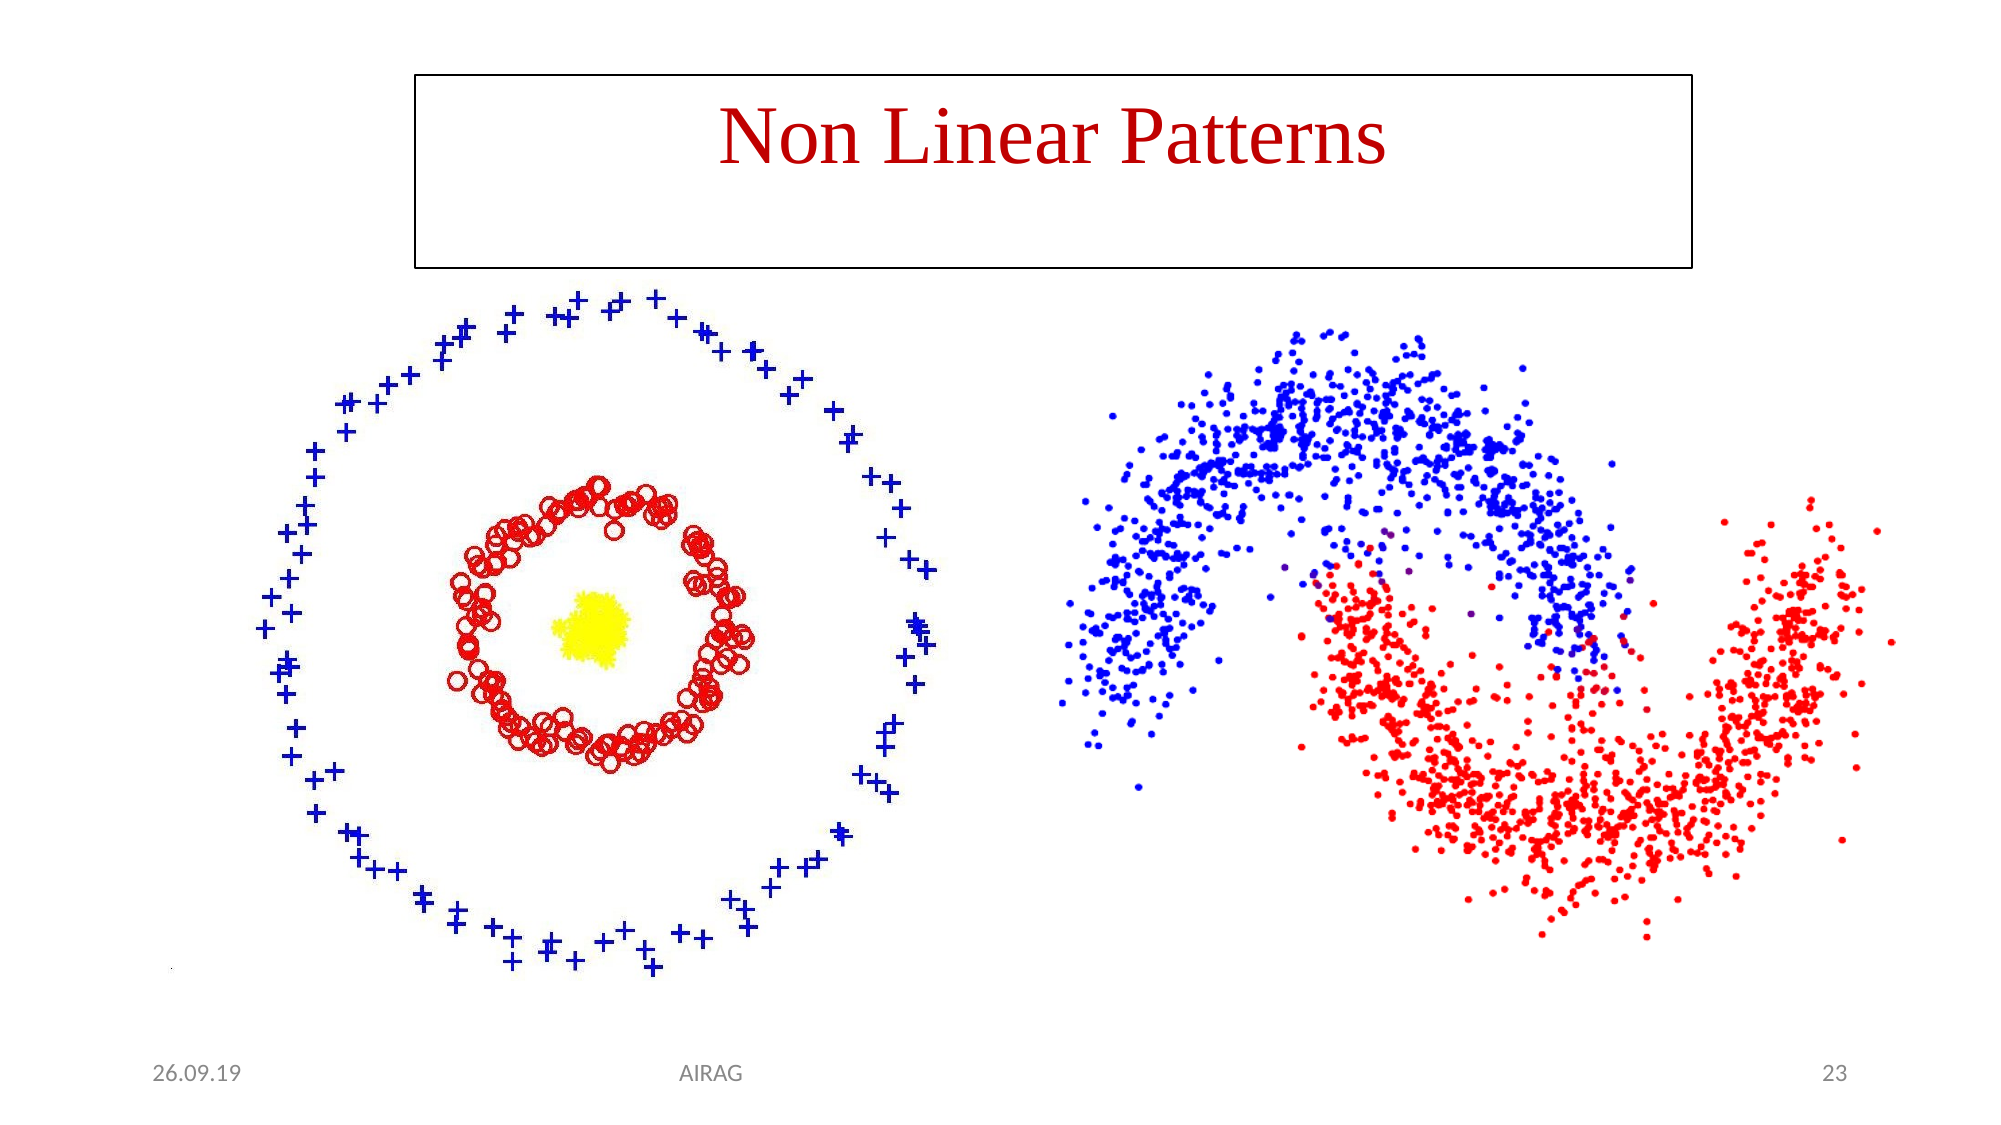

# Non Linear Patterns

26.09.19
AIRAG
23